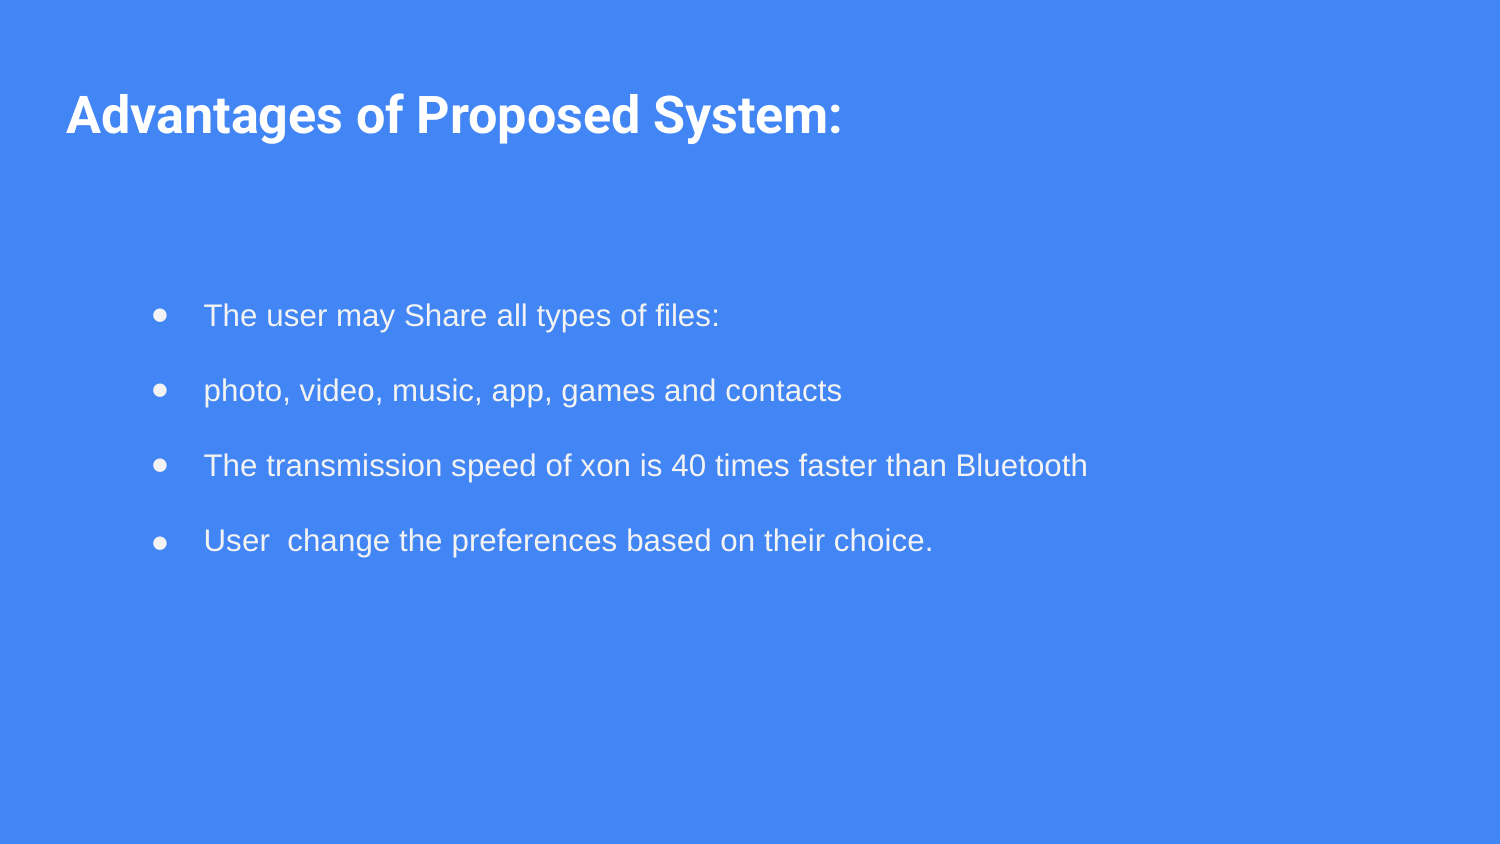

# Advantages of Proposed System:
The user may Share all types of files:
photo, video, music, app, games and contacts
The transmission speed of xon is 40 times faster than Bluetooth
User  change the preferences based on their choice.